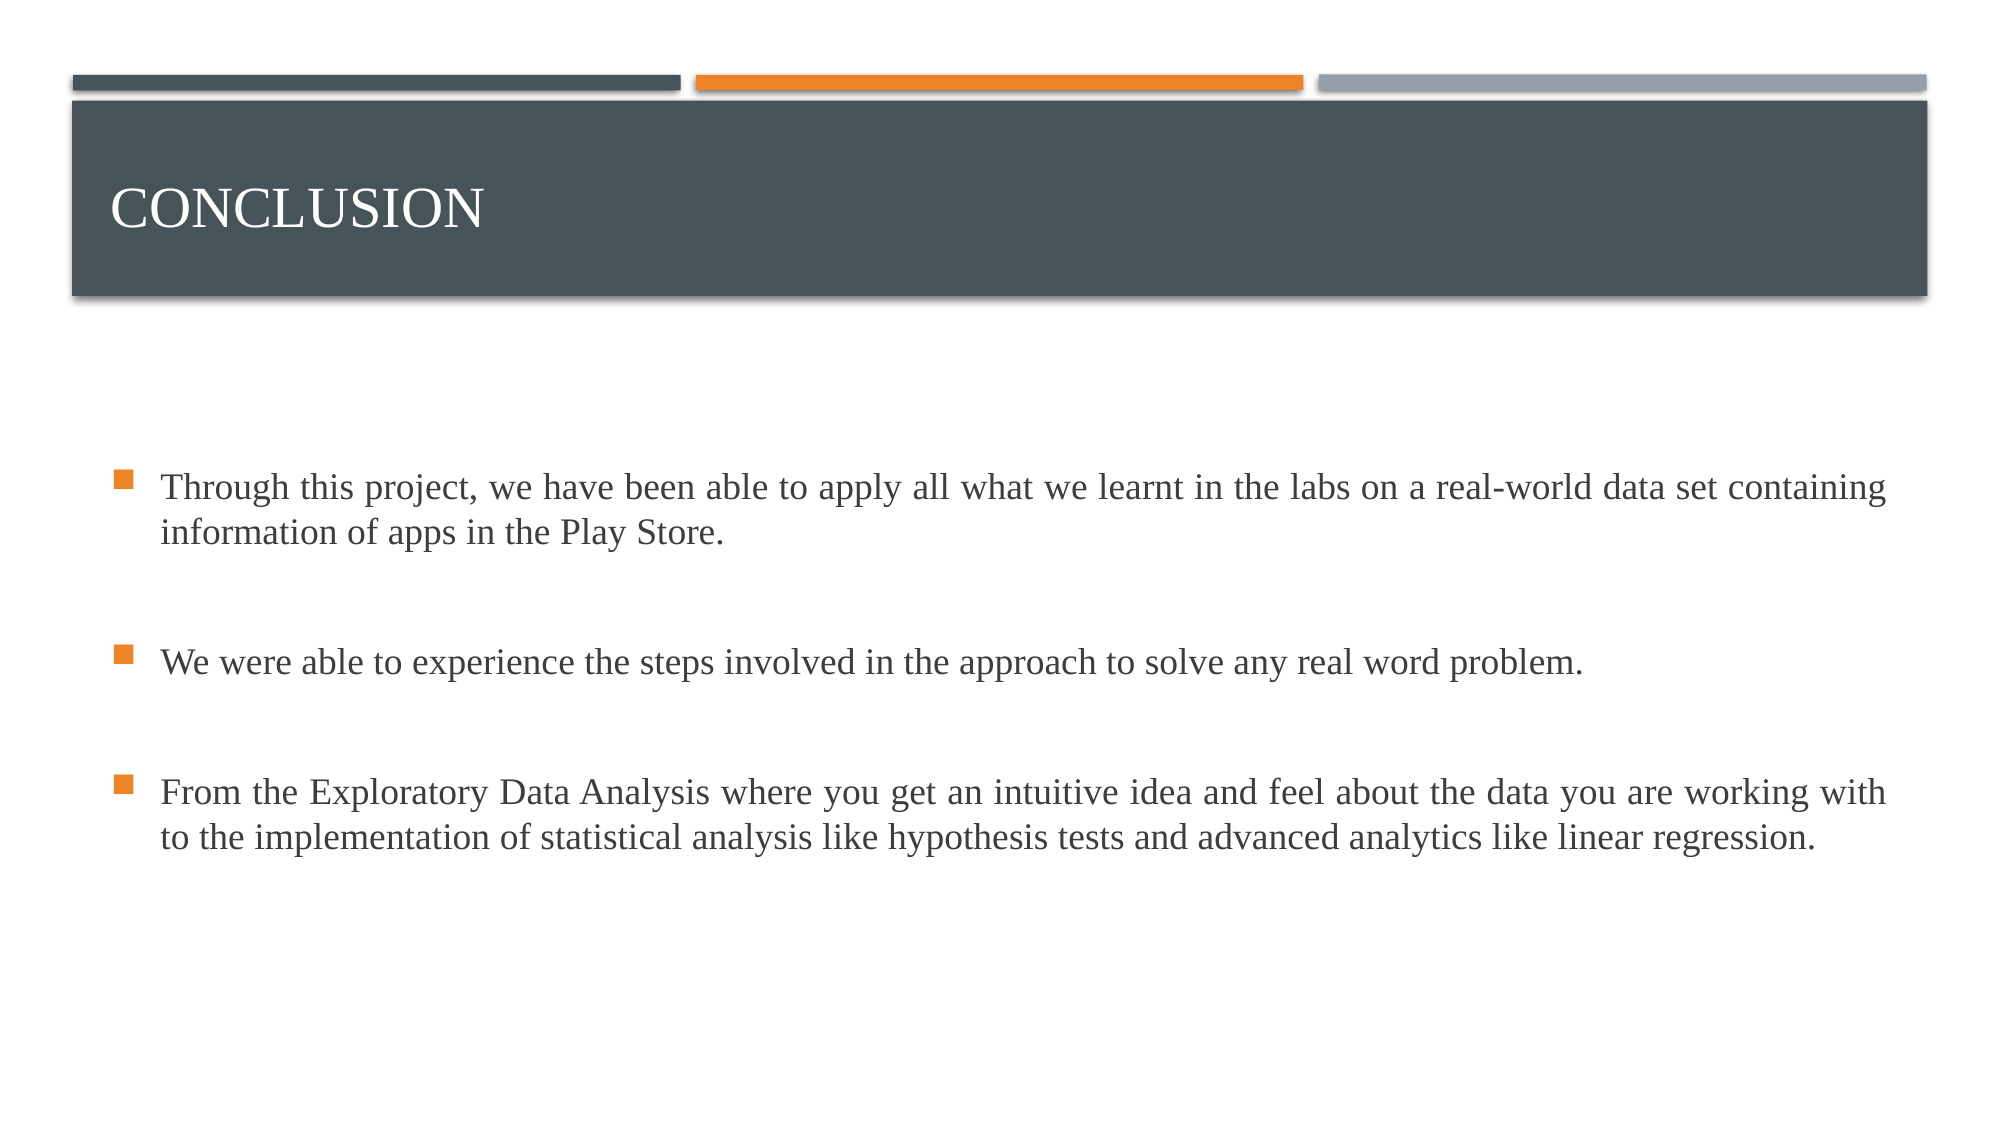

# Conclusion
Through this project, we have been able to apply all what we learnt in the labs on a real-world data set containing information of apps in the Play Store.

We were able to experience the steps involved in the approach to solve any real word problem.

From the Exploratory Data Analysis where you get an intuitive idea and feel about the data you are working with to the implementation of statistical analysis like hypothesis tests and advanced analytics like linear regression.